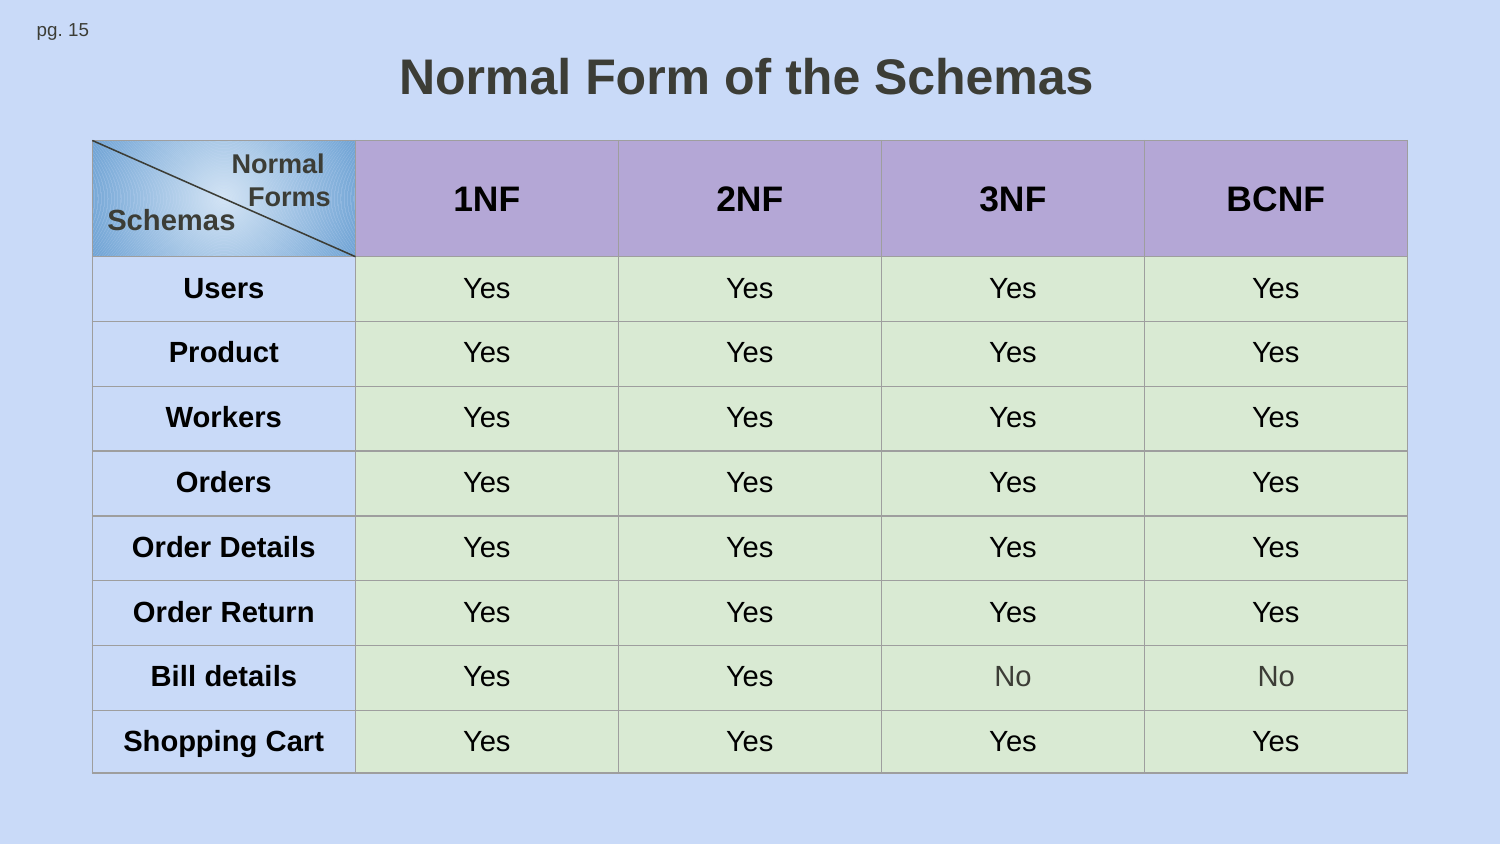

pg. 15
   Normal Form of the Schemas
Normal    Forms
|  | 1NF | 2NF | 3NF | BCNF |
| --- | --- | --- | --- | --- |
| Users | Yes | Yes | Yes | Yes |
| Product | Yes | Yes | Yes | Yes |
| Workers | Yes | Yes | Yes | Yes |
| Orders | Yes | Yes | Yes | Yes |
| Order Details | Yes | Yes | Yes | Yes |
| Order Return | Yes | Yes | Yes | Yes |
| Bill details | Yes | Yes | No | No |
| Shopping Cart | Yes | Yes | Yes | Yes |
Schemas